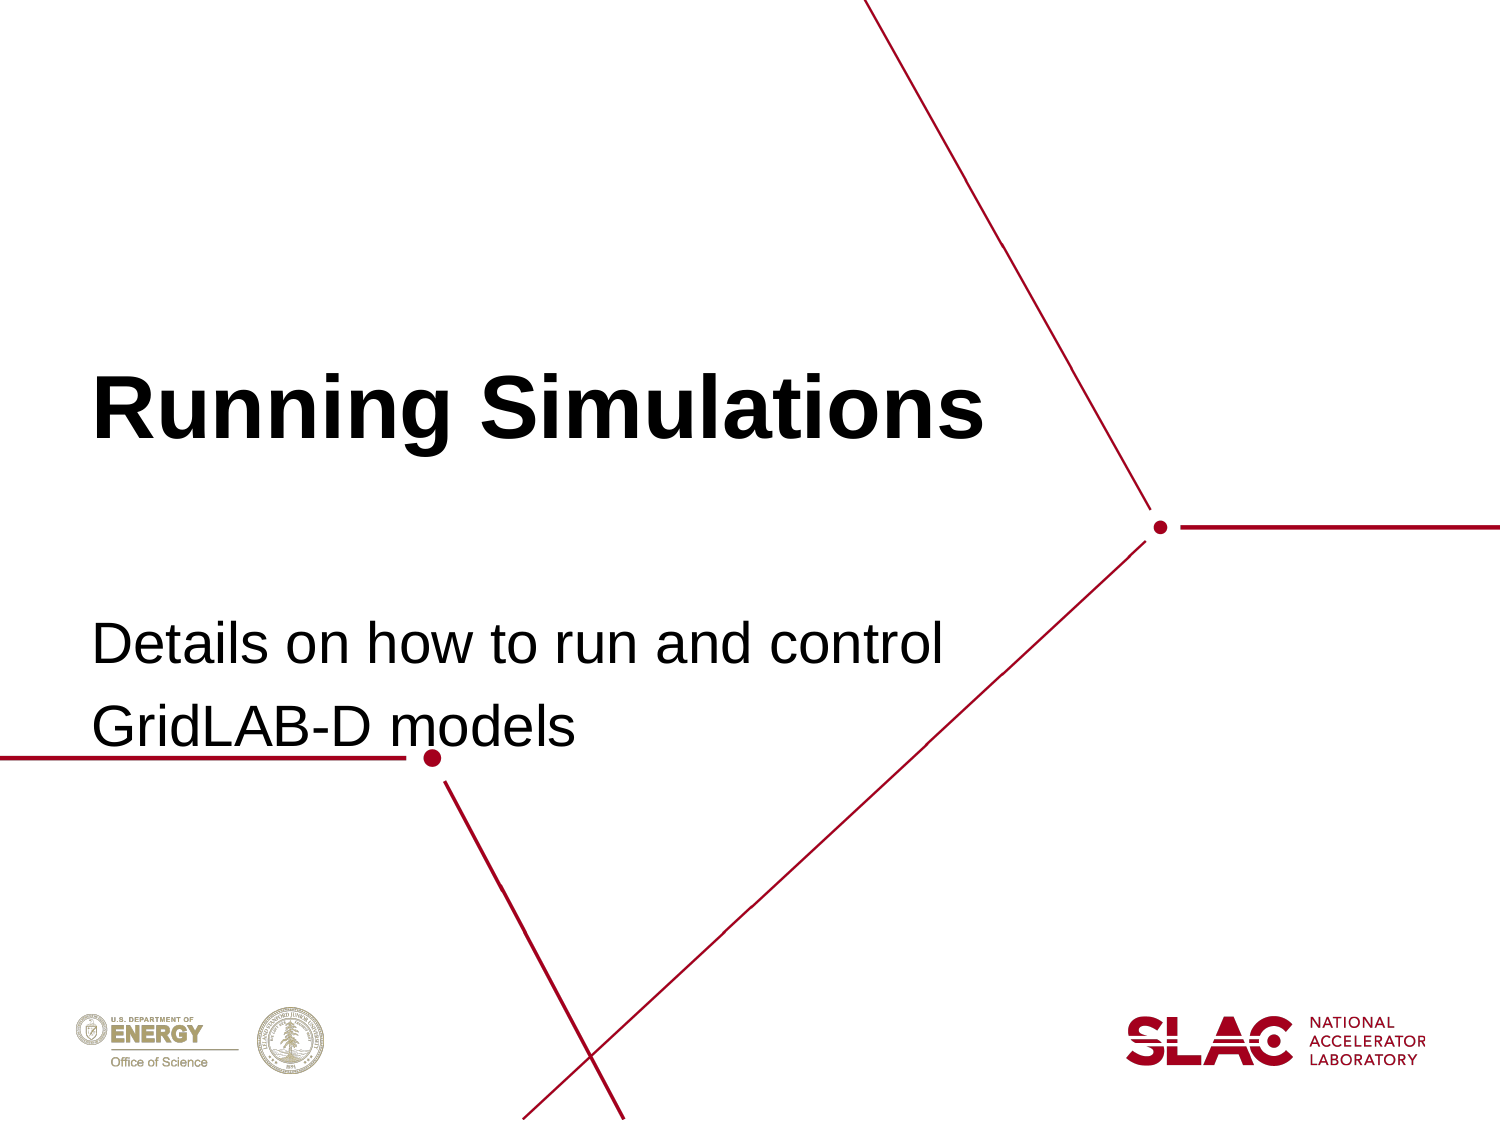

# Running Simulations

Details on how to run and control
GridLAB-D models